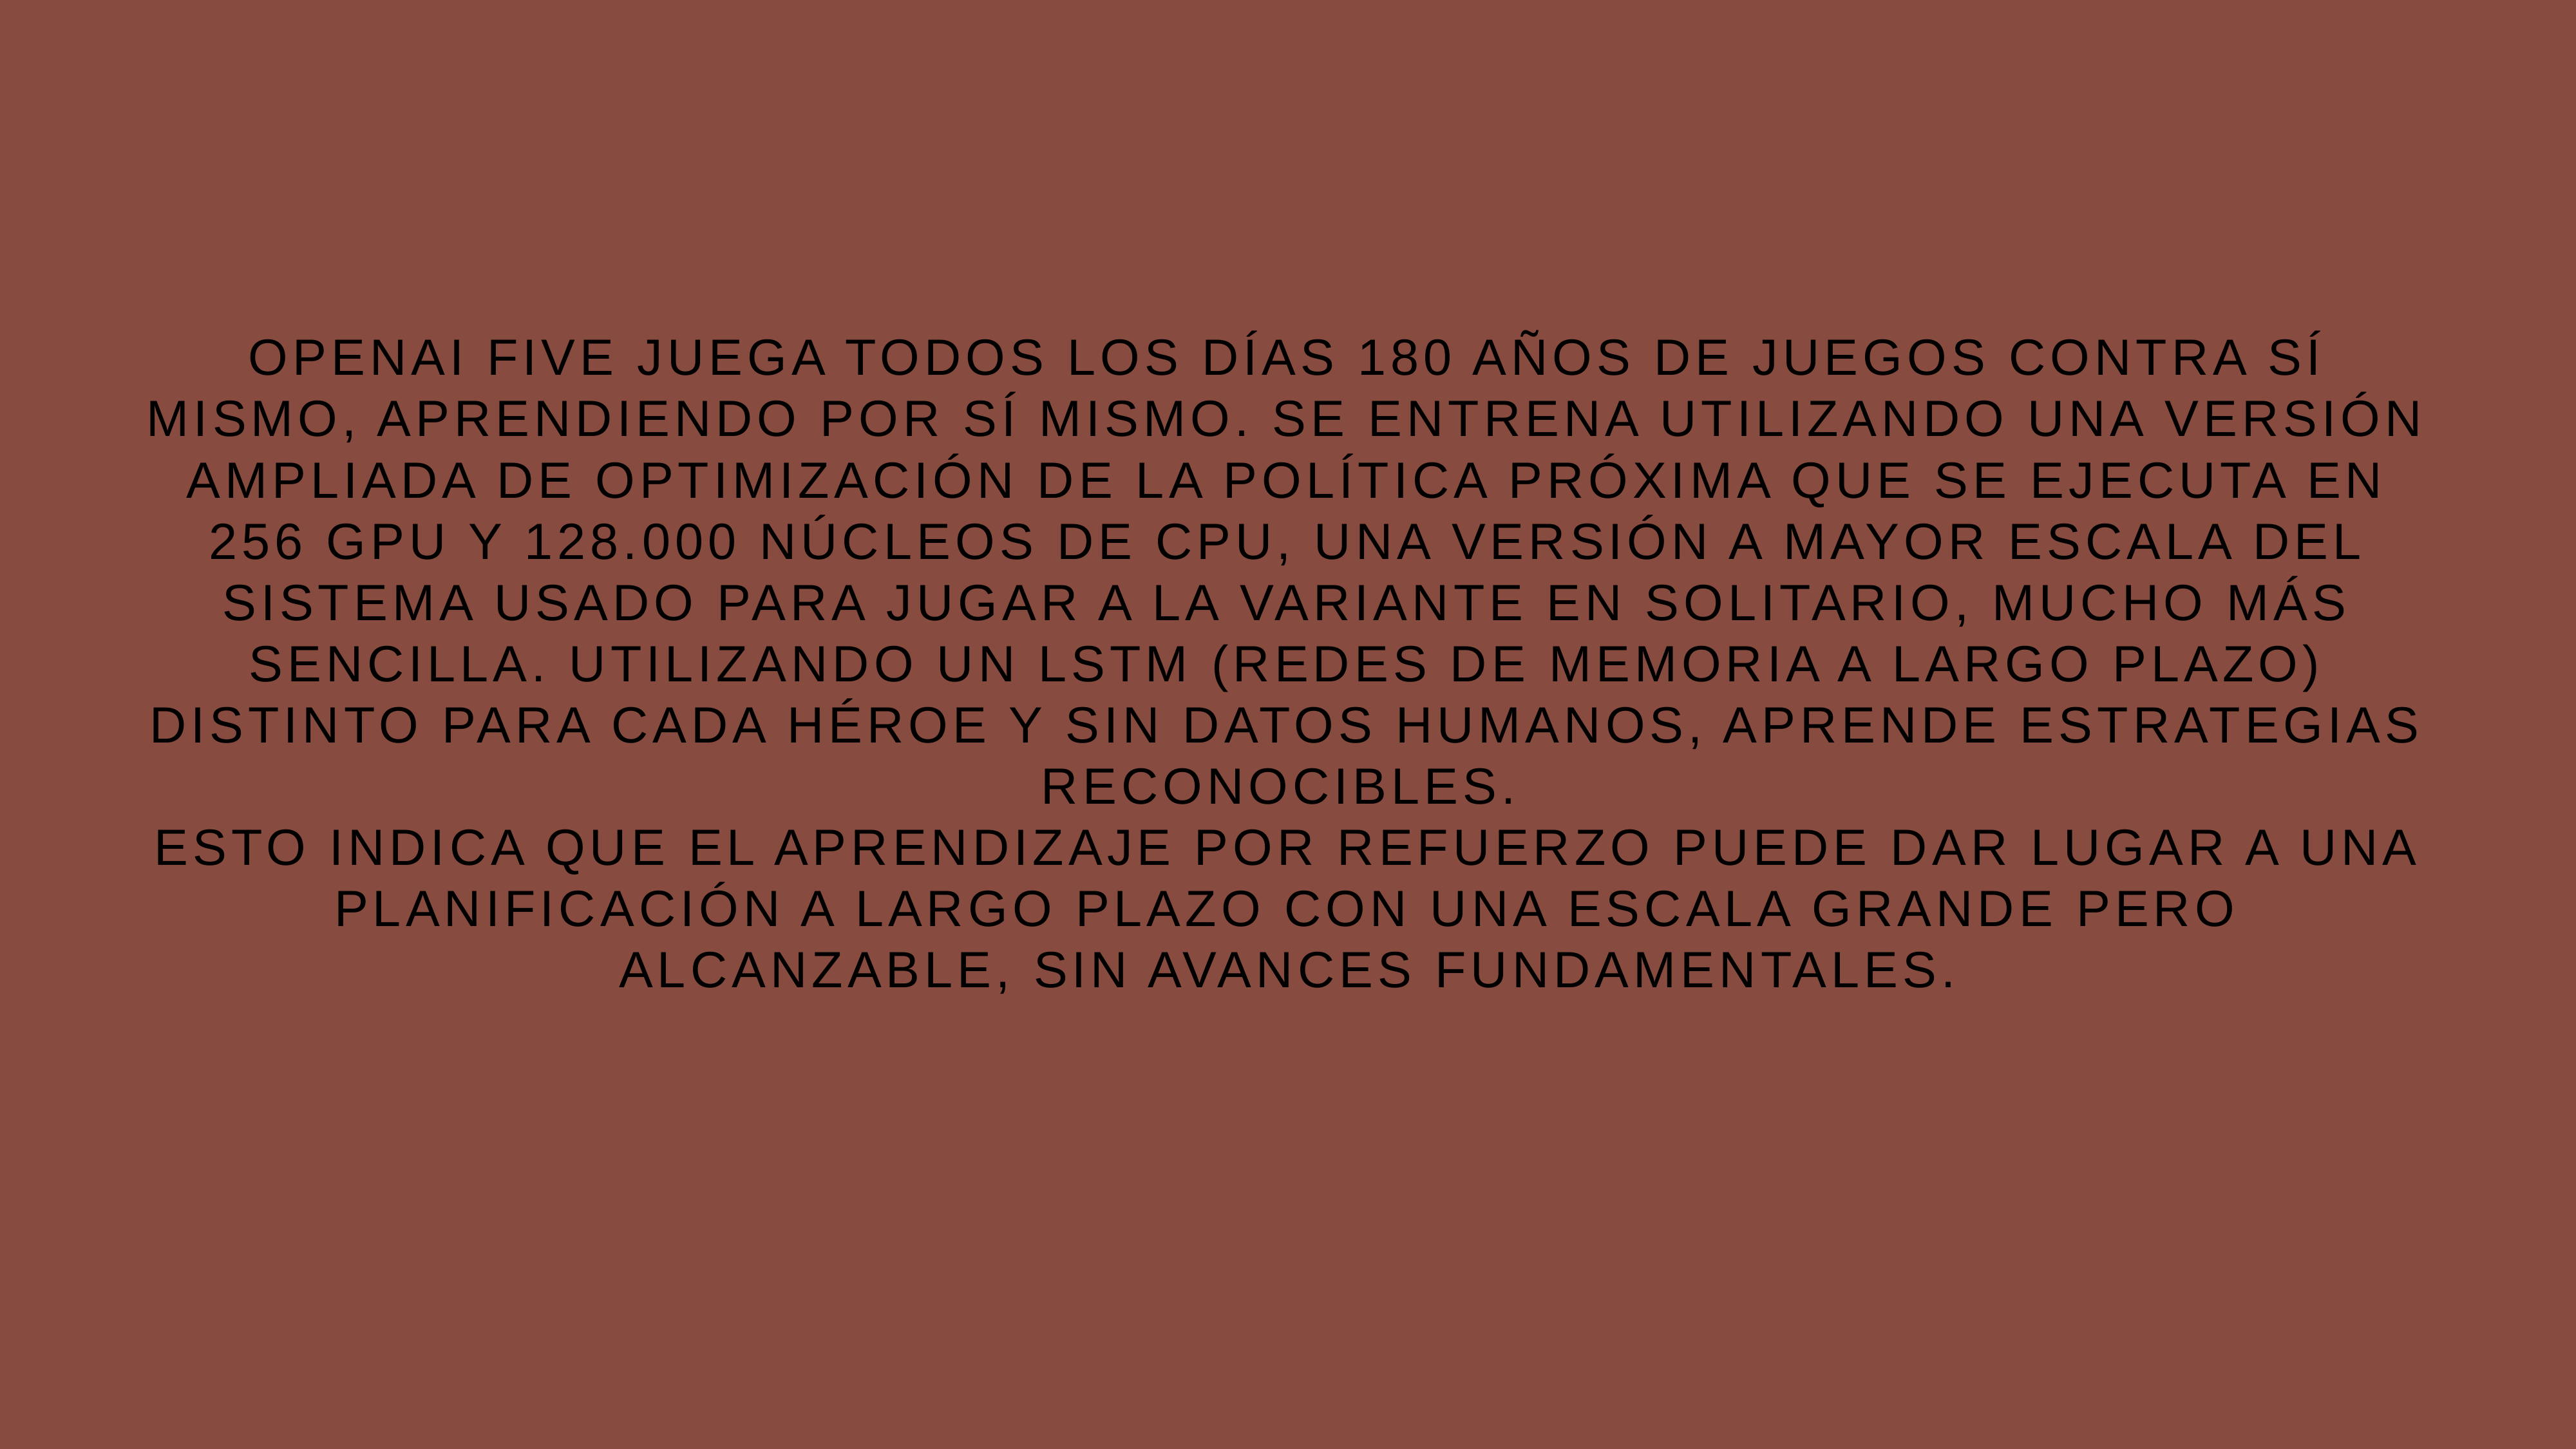

OpenAI Five juega todos los días 180 años de juegos contra sí mismo, aprendiendo por sí mismo. Se entrena utilizando una versión ampliada de Optimización de la política próxima que se ejecuta en 256 GPU y 128.000 núcleos de CPU, una versión a mayor escala del sistema usado para jugar a la variante en solitario, mucho más sencilla. Utilizando un LSTM (redes de memoria a largo plazo) distinto para cada héroe y sin datos humanos, aprende estrategias reconocibles.
Esto indica que el aprendizaje por refuerzo puede dar lugar a una planificación a largo plazo con una escala grande pero alcanzable, sin avances fundamentales.